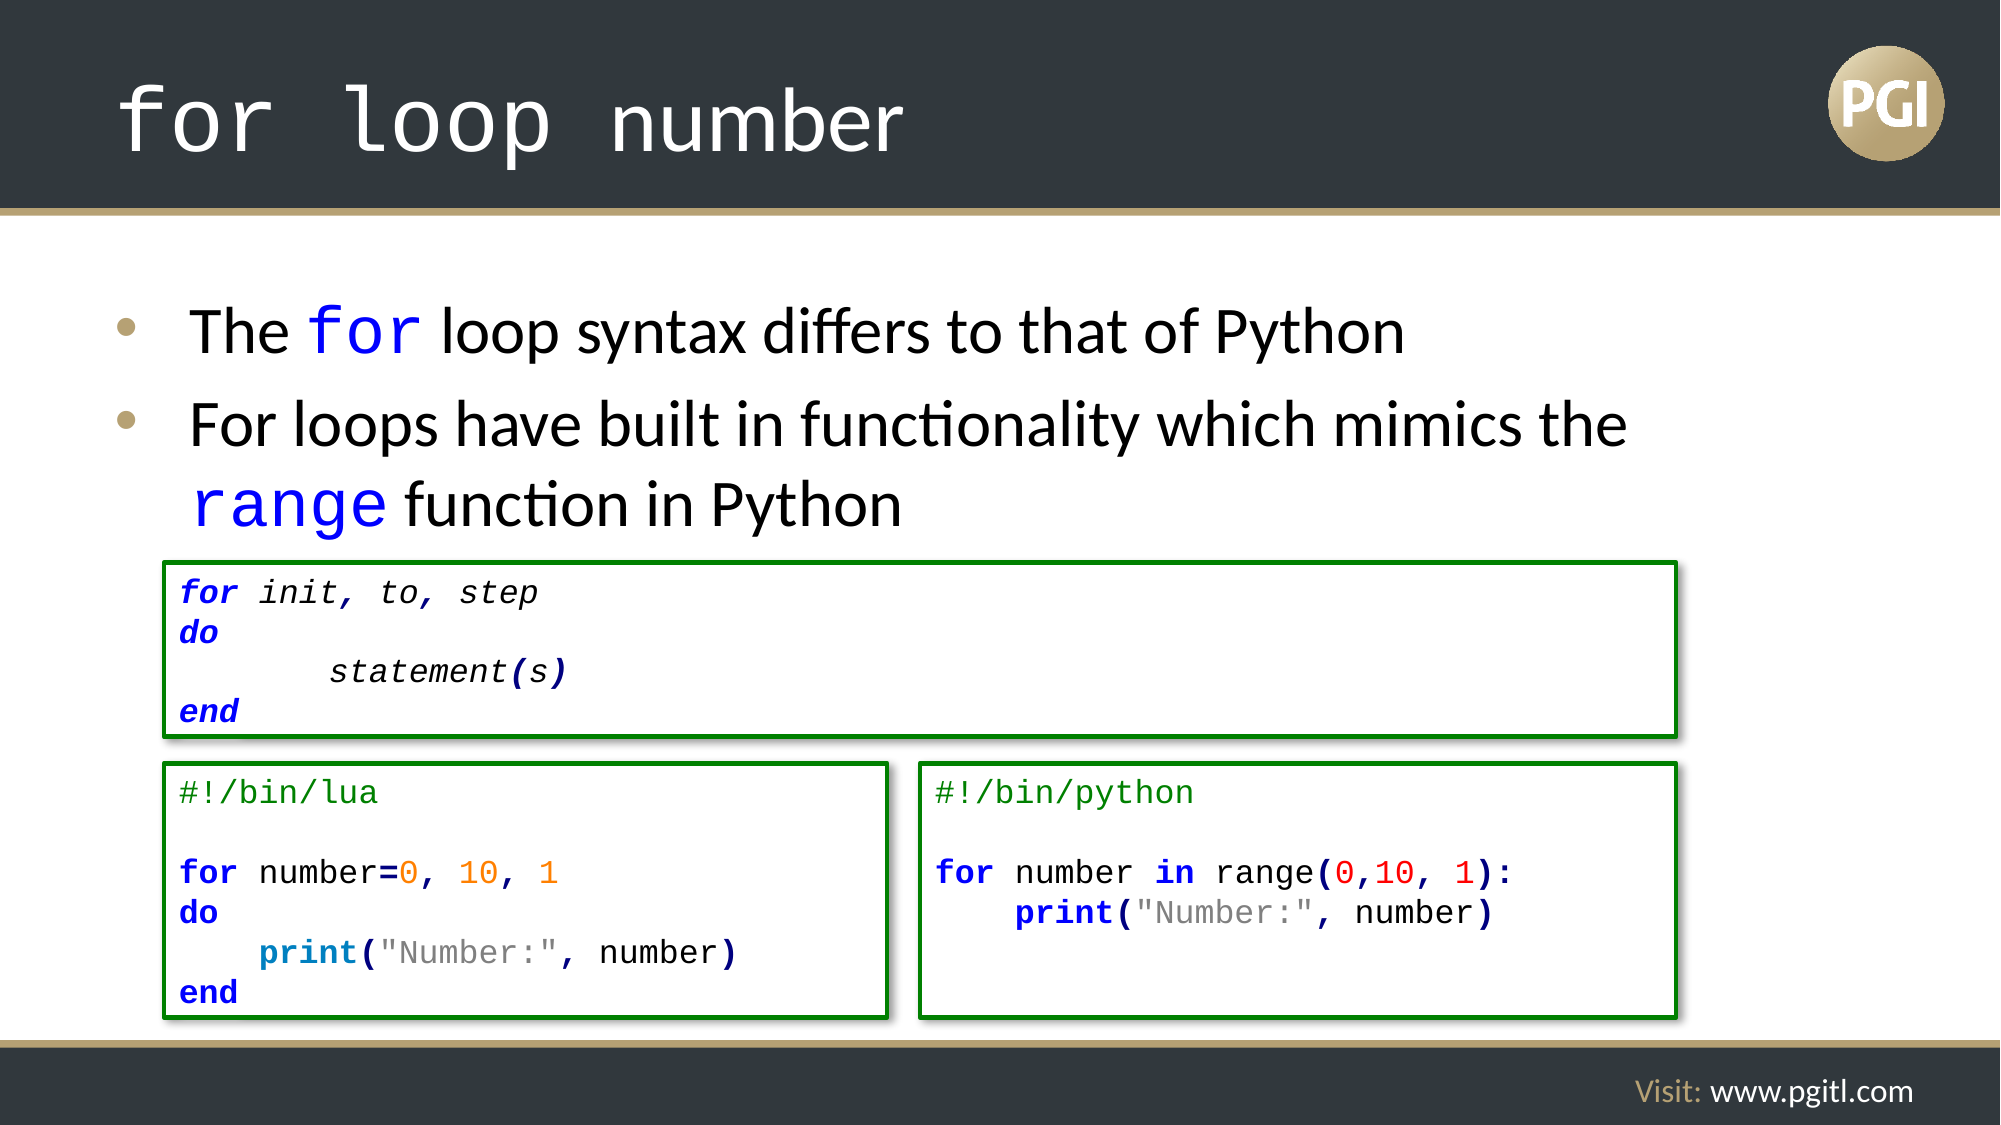

# for loop number
The for loop syntax differs to that of Python
For loops have built in functionality which mimics the range function in Python

for init, to, step
do
	statement(s)
end
#!/bin/lua

for number=0, 10, 1
do
    print("Number:", number)
end
#!/bin/python

for number in range(0,10, 1):
    print("Number:", number)